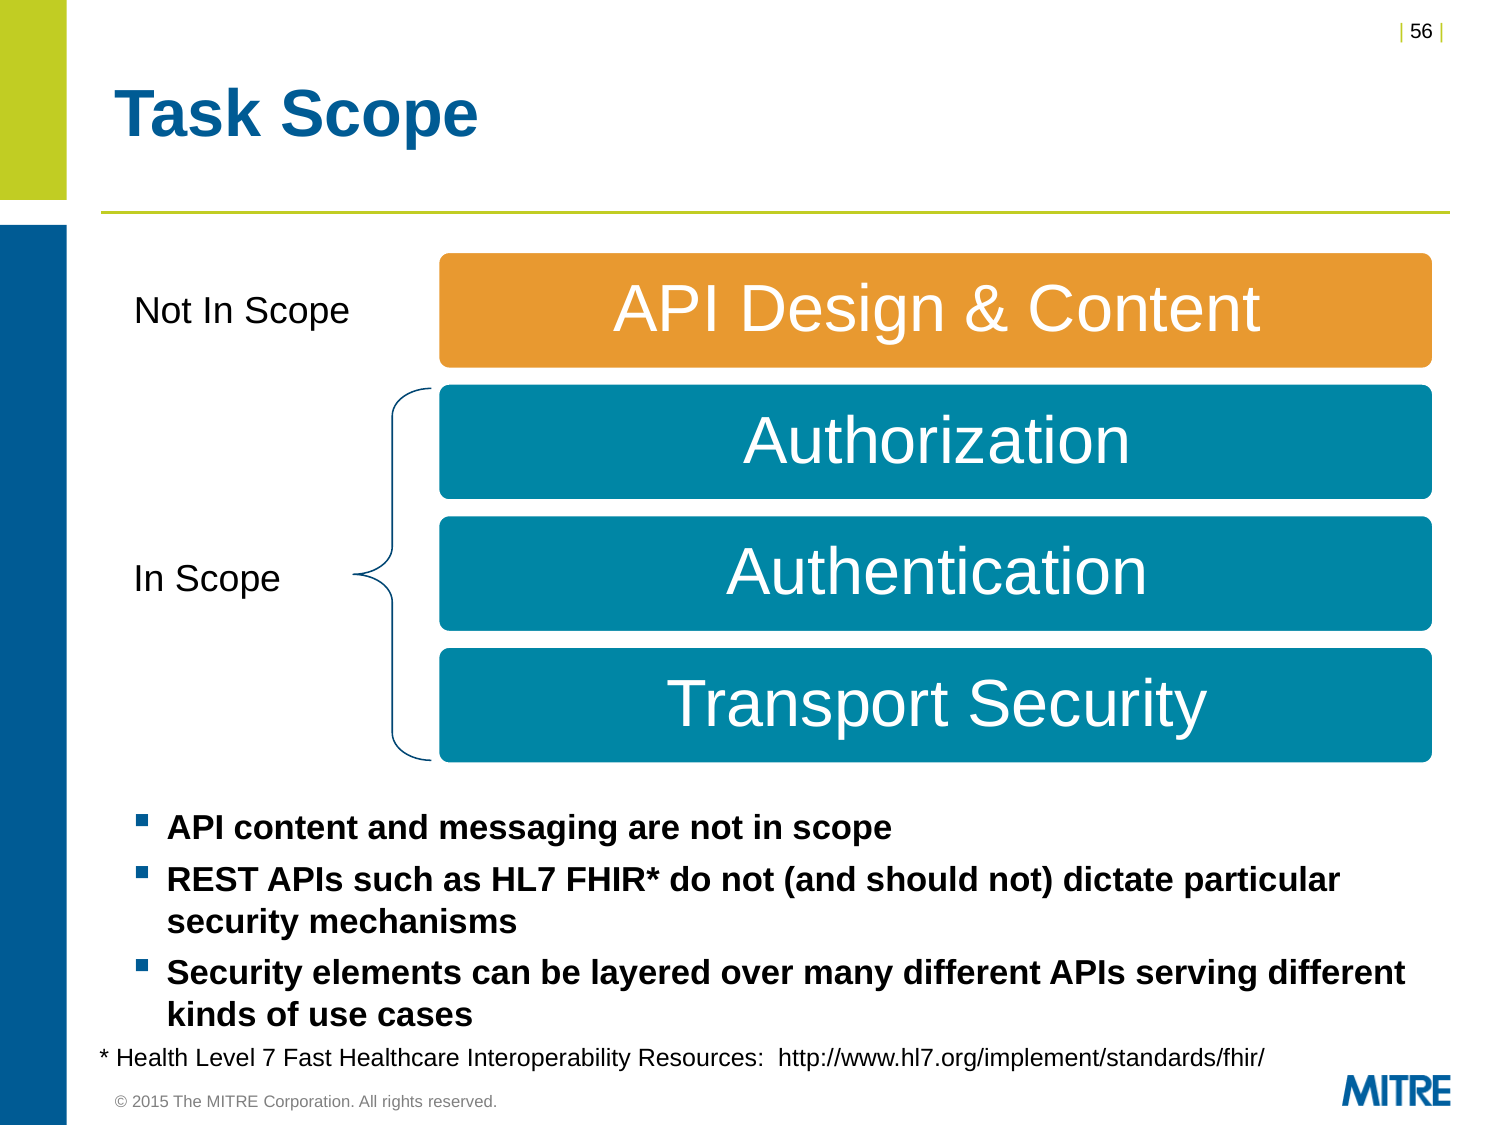

# Task Scope
Transport Security
Authentication
Authorization
API Design & Content
Not In Scope

In Scope
API content and messaging are not in scope
REST APIs such as HL7 FHIR* do not (and should not) dictate particular security mechanisms
Security elements can be layered over many different APIs serving different kinds of use cases

* Health Level 7 Fast Healthcare Interoperability Resources:  http://www.hl7.org/implement/standards/fhir/